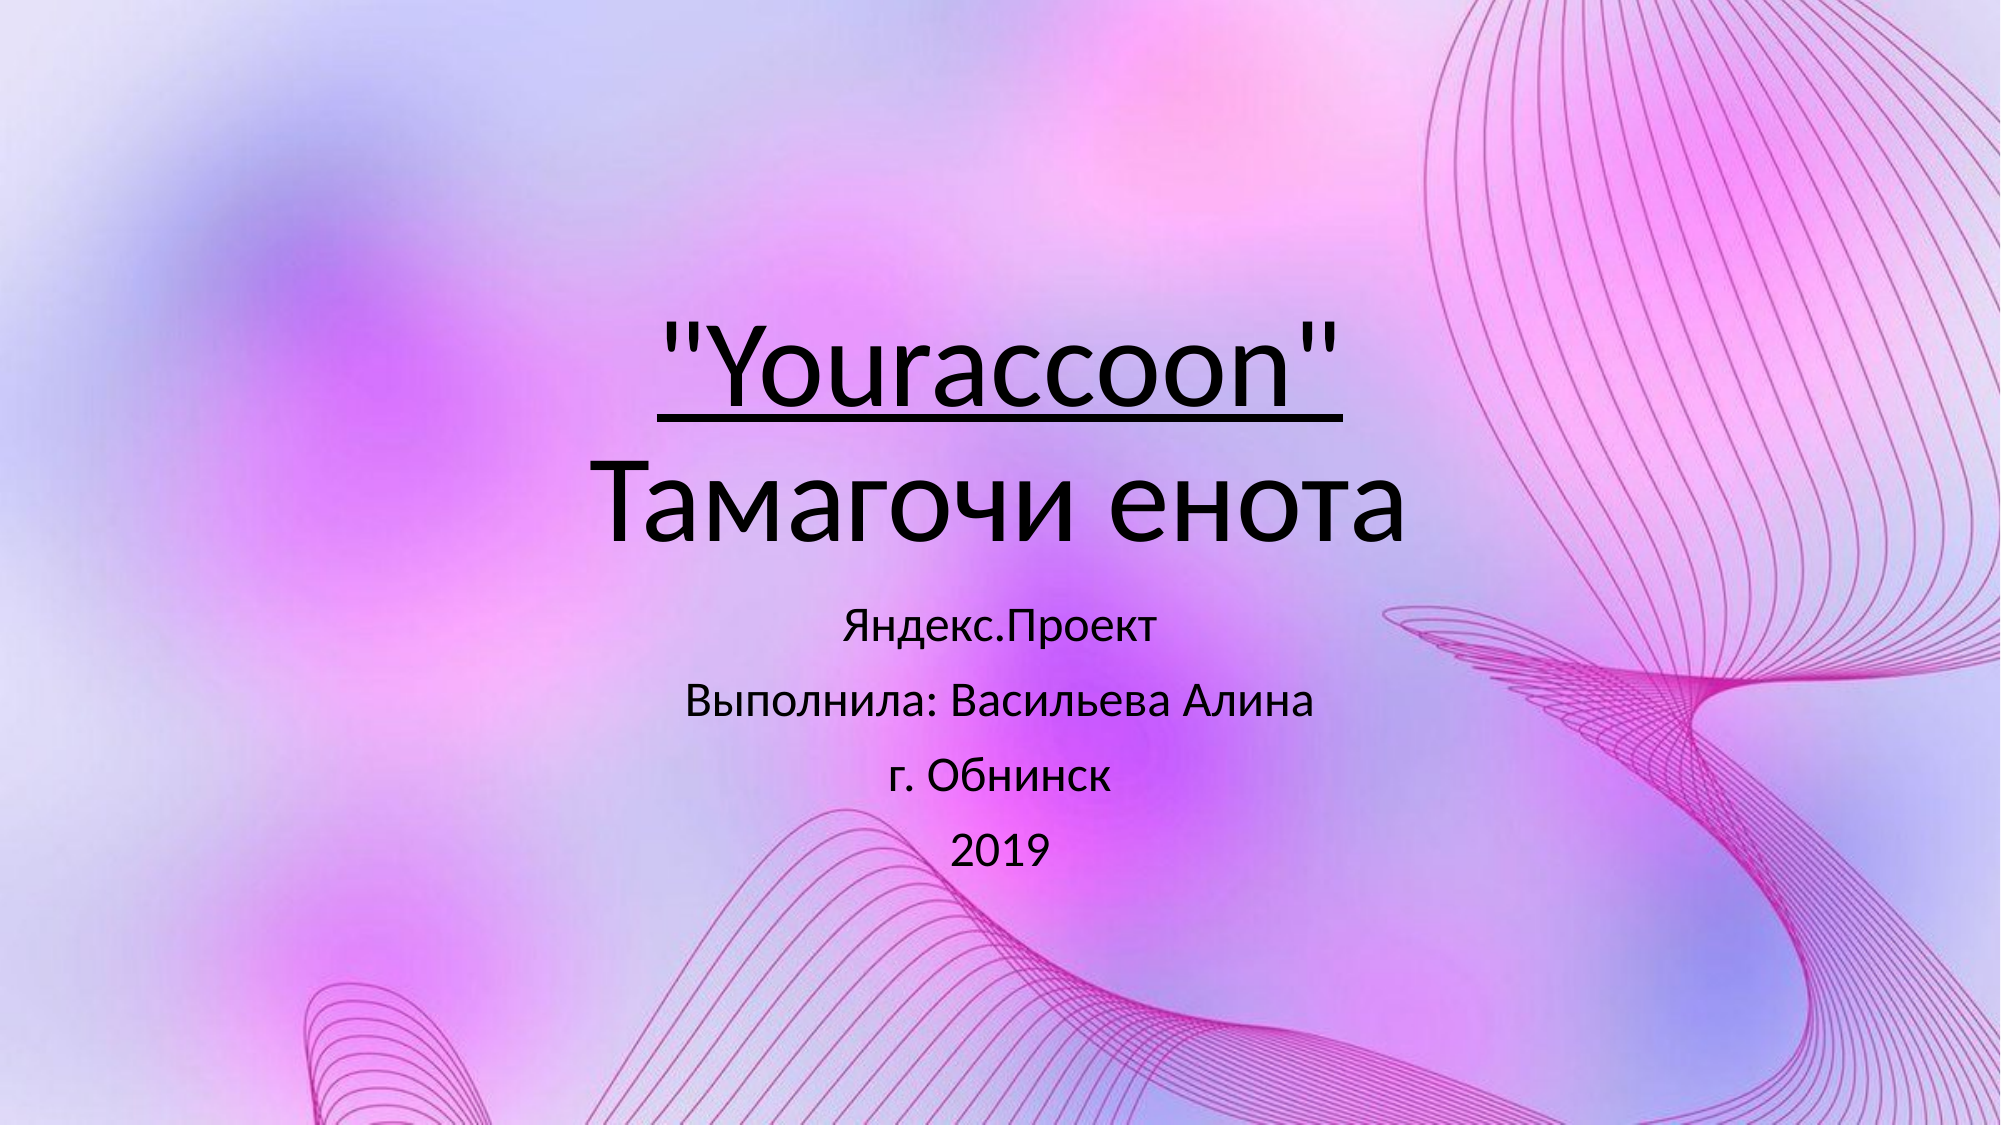

# "Youraccoon" Тамагочи енота
Яндекс.Проект
Выполнила: Васильева Алина
г. Обнинск
2019